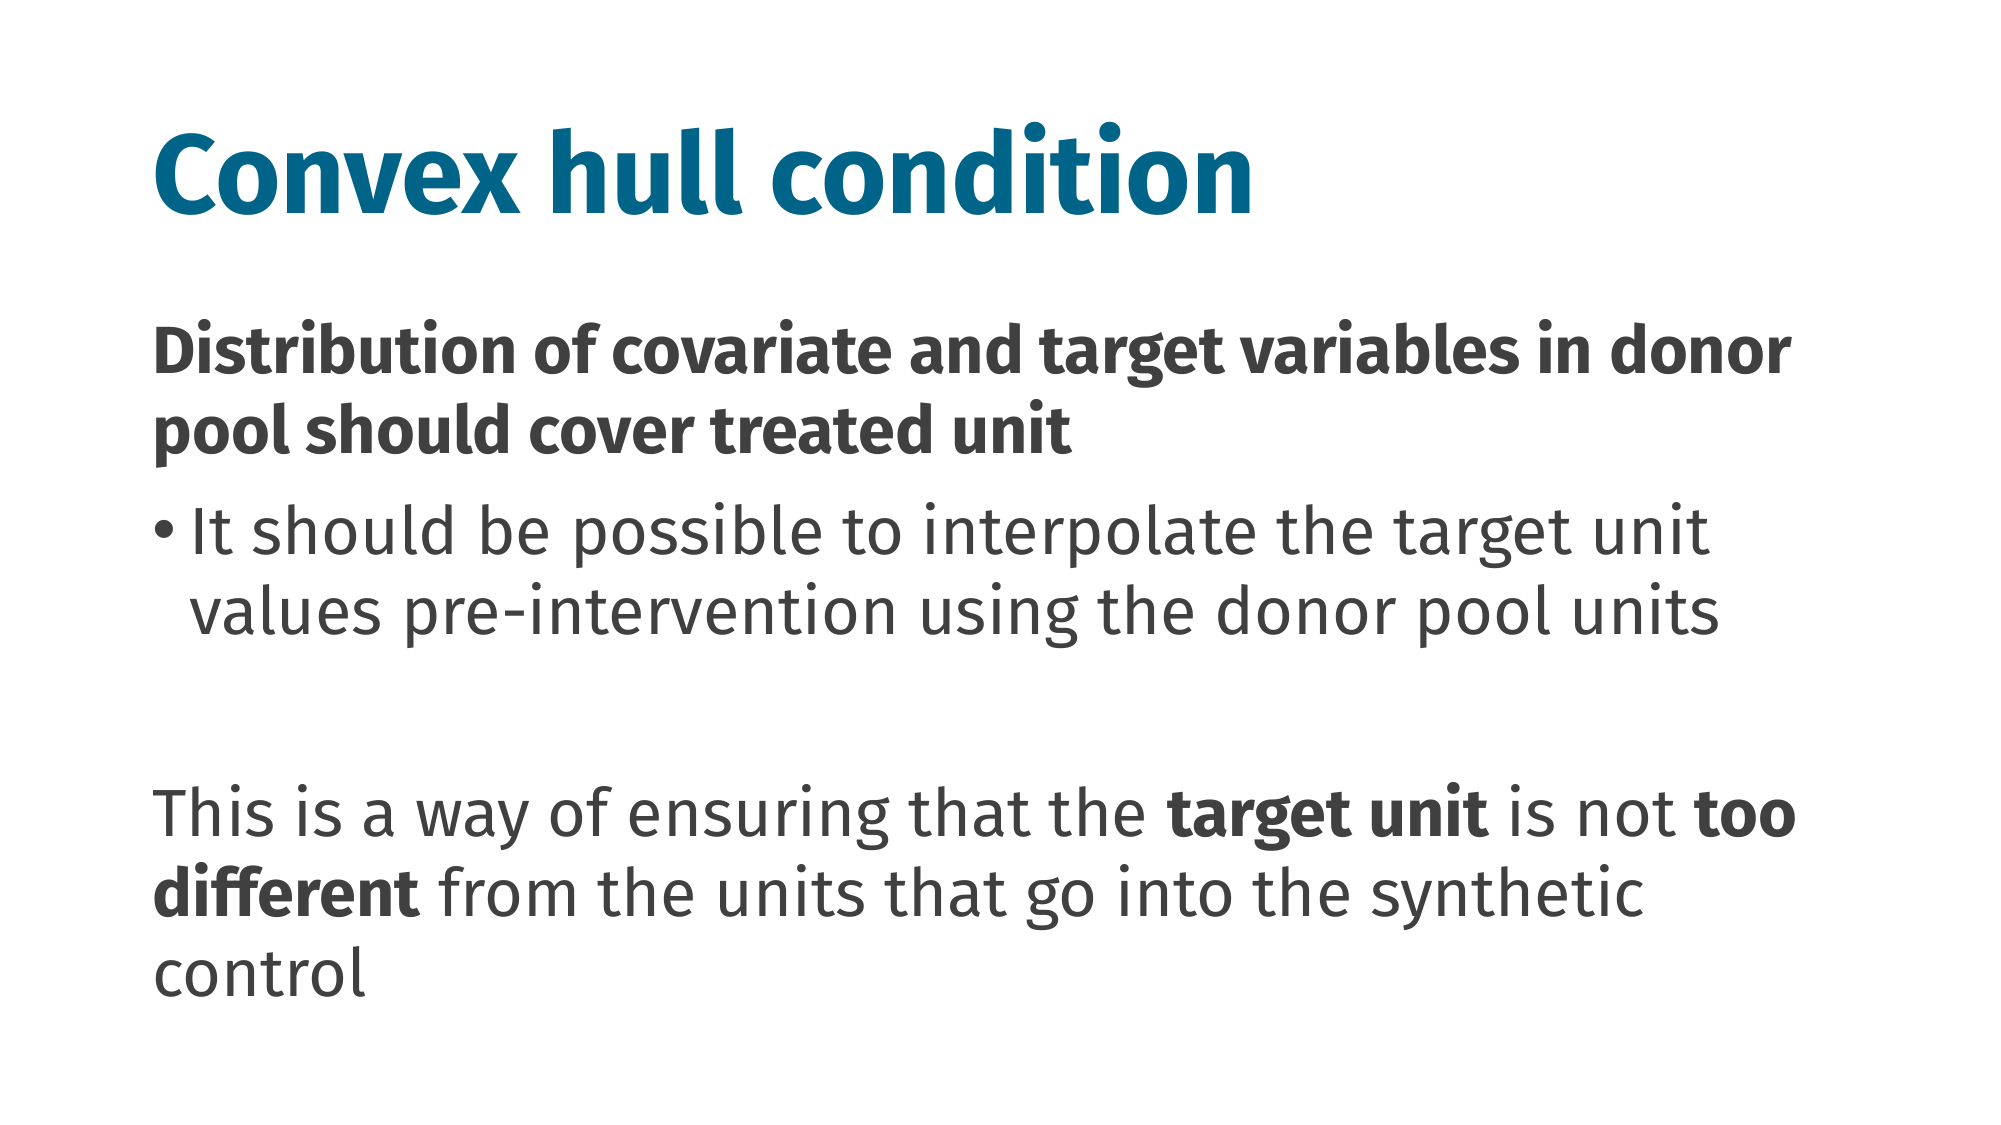

# Convex hull condition
Distribution of covariate and target variables in donor pool should cover treated unit
It should be possible to interpolate the target unit values pre-intervention using the donor pool units

This is a way of ensuring that the target unit is not too different from the units that go into the synthetic control